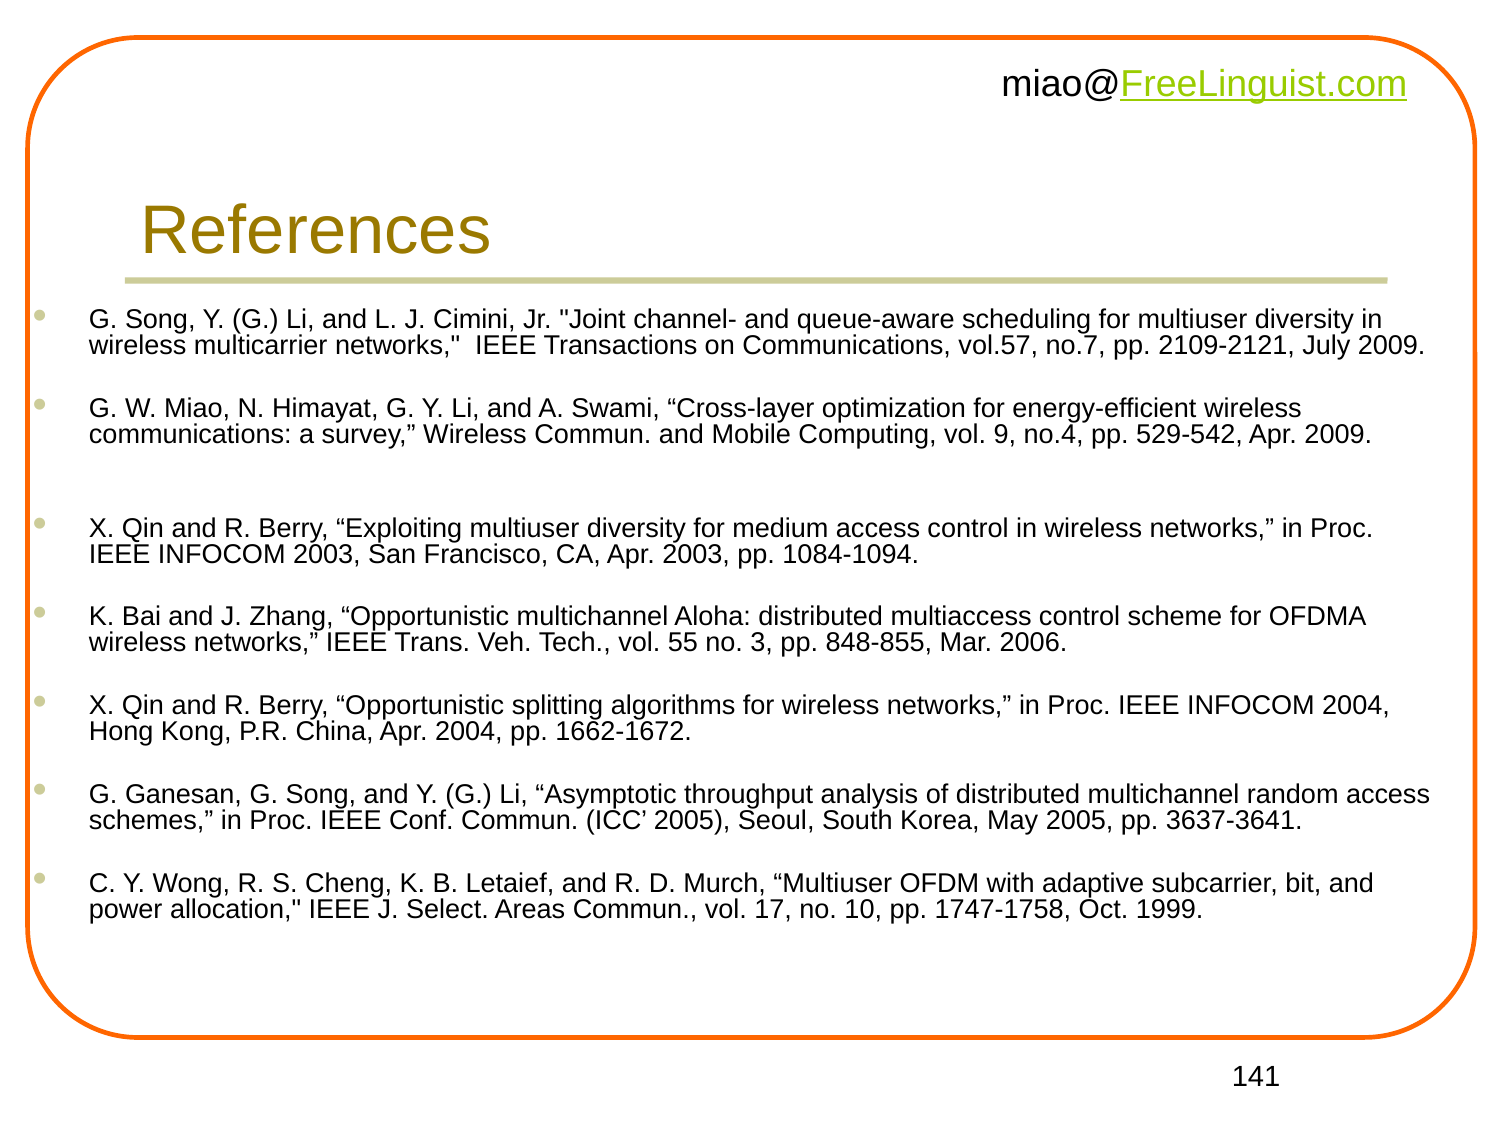

# References
G. Song, Y. (G.) Li, and L. J. Cimini, Jr. "Joint channel- and queue-aware scheduling for multiuser diversity in wireless multicarrier networks,"  IEEE Transactions on Communications, vol.57, no.7, pp. 2109-2121, July 2009.

G. W. Miao, N. Himayat, G. Y. Li, and A. Swami, “Cross-layer optimization for energy-efficient wireless communications: a survey,” Wireless Commun. and Mobile Computing, vol. 9, no.4, pp. 529-542, Apr. 2009.

X. Qin and R. Berry, “Exploiting multiuser diversity for medium access control in wireless networks,” in Proc. IEEE INFOCOM 2003, San Francisco, CA, Apr. 2003, pp. 1084-1094.

K. Bai and J. Zhang, “Opportunistic multichannel Aloha: distributed multiaccess control scheme for OFDMA wireless networks,” IEEE Trans. Veh. Tech., vol. 55 no. 3, pp. 848-855, Mar. 2006.

X. Qin and R. Berry, “Opportunistic splitting algorithms for wireless networks,” in Proc. IEEE INFOCOM 2004, Hong Kong, P.R. China, Apr. 2004, pp. 1662-1672.

G. Ganesan, G. Song, and Y. (G.) Li, “Asymptotic throughput analysis of distributed multichannel random access schemes,” in Proc. IEEE Conf. Commun. (ICC’ 2005), Seoul, South Korea, May 2005, pp. 3637-3641.

C. Y. Wong, R. S. Cheng, K. B. Letaief, and R. D. Murch, “Multiuser OFDM with adaptive subcarrier, bit, and power allocation," IEEE J. Select. Areas Commun., vol. 17, no. 10, pp. 1747-1758, Oct. 1999.

141